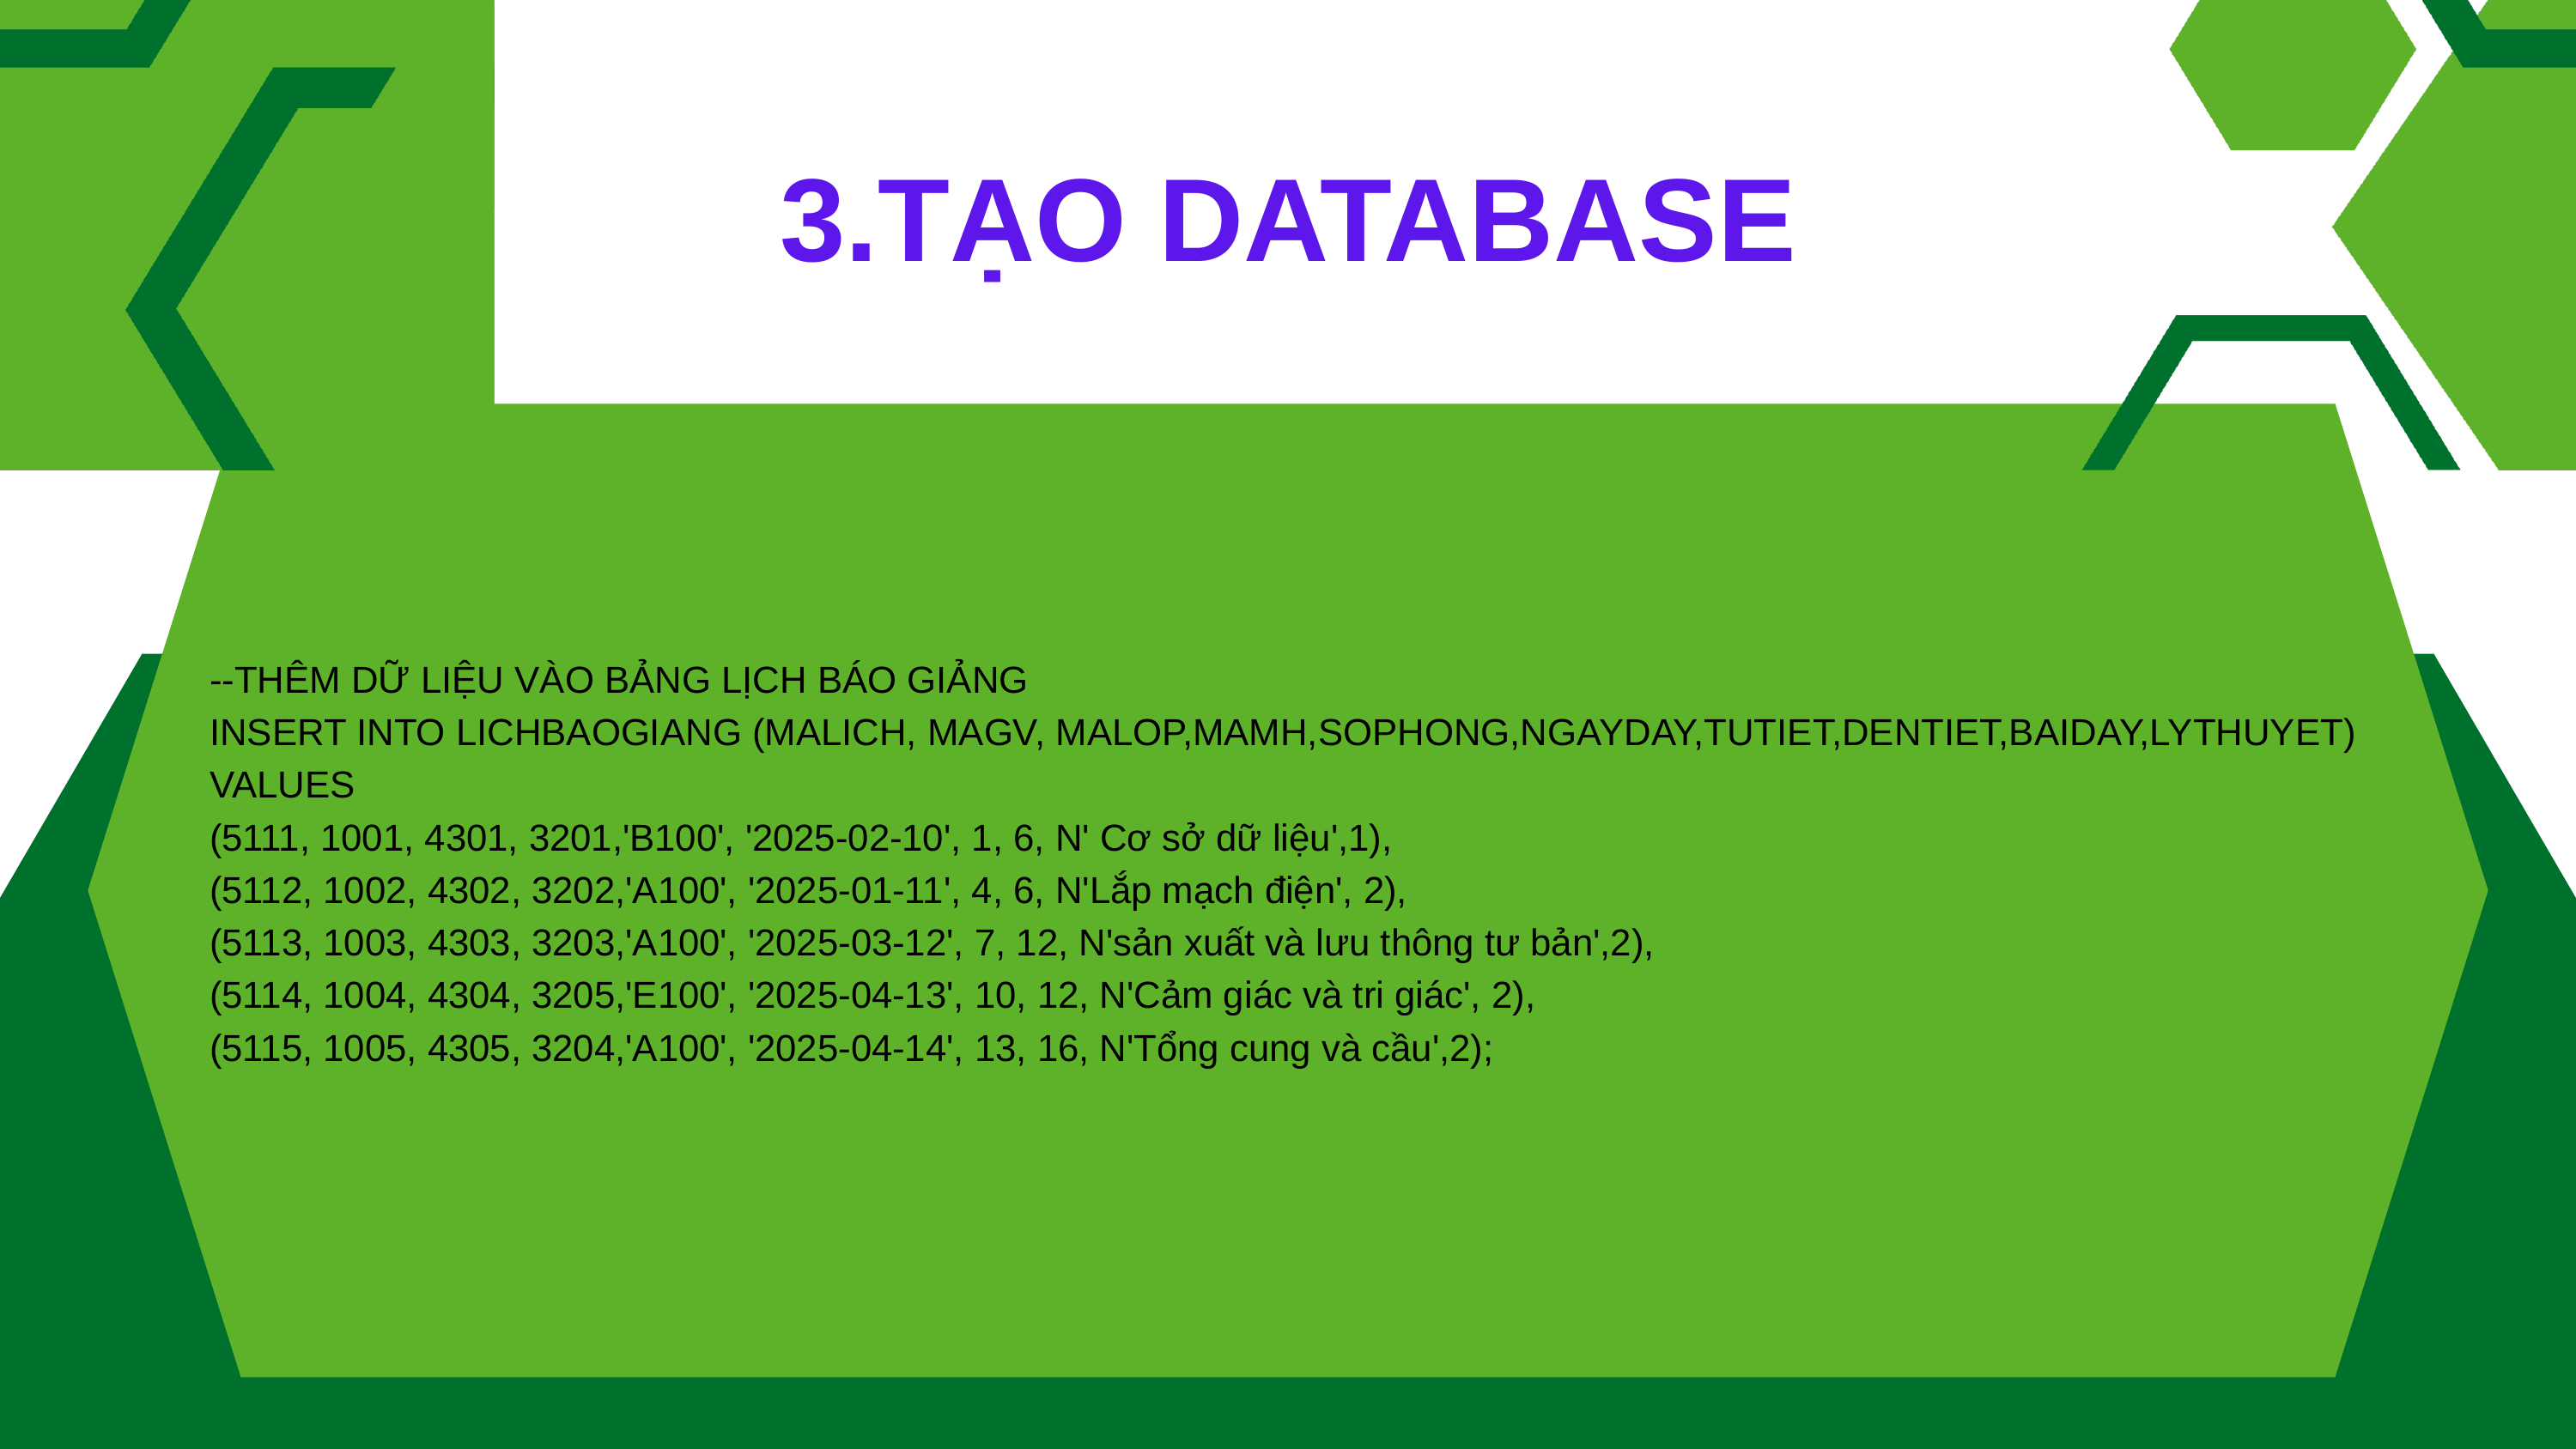

3.TẠO DATABASE

--THÊM DỮ LIỆU VÀO BẢNG LỊCH BÁO GIẢNG
INSERT INTO LICHBAOGIANG (MALICH, MAGV, MALOP,MAMH,SOPHONG,NGAYDAY,TUTIET,DENTIET,BAIDAY,LYTHUYET)
VALUES
(5111, 1001, 4301, 3201,'B100', '2025-02-10', 1, 6, N' Cơ sở dữ liệu',1),
(5112, 1002, 4302, 3202,'A100', '2025-01-11', 4, 6, N'Lắp mạch điện', 2),
(5113, 1003, 4303, 3203,'A100', '2025-03-12', 7, 12, N'sản xuất và lưu thông tư bản',2),
(5114, 1004, 4304, 3205,'E100', '2025-04-13', 10, 12, N'Cảm giác và tri giác', 2),
(5115, 1005, 4305, 3204,'A100', '2025-04-14', 13, 16, N'Tổng cung và cầu',2);